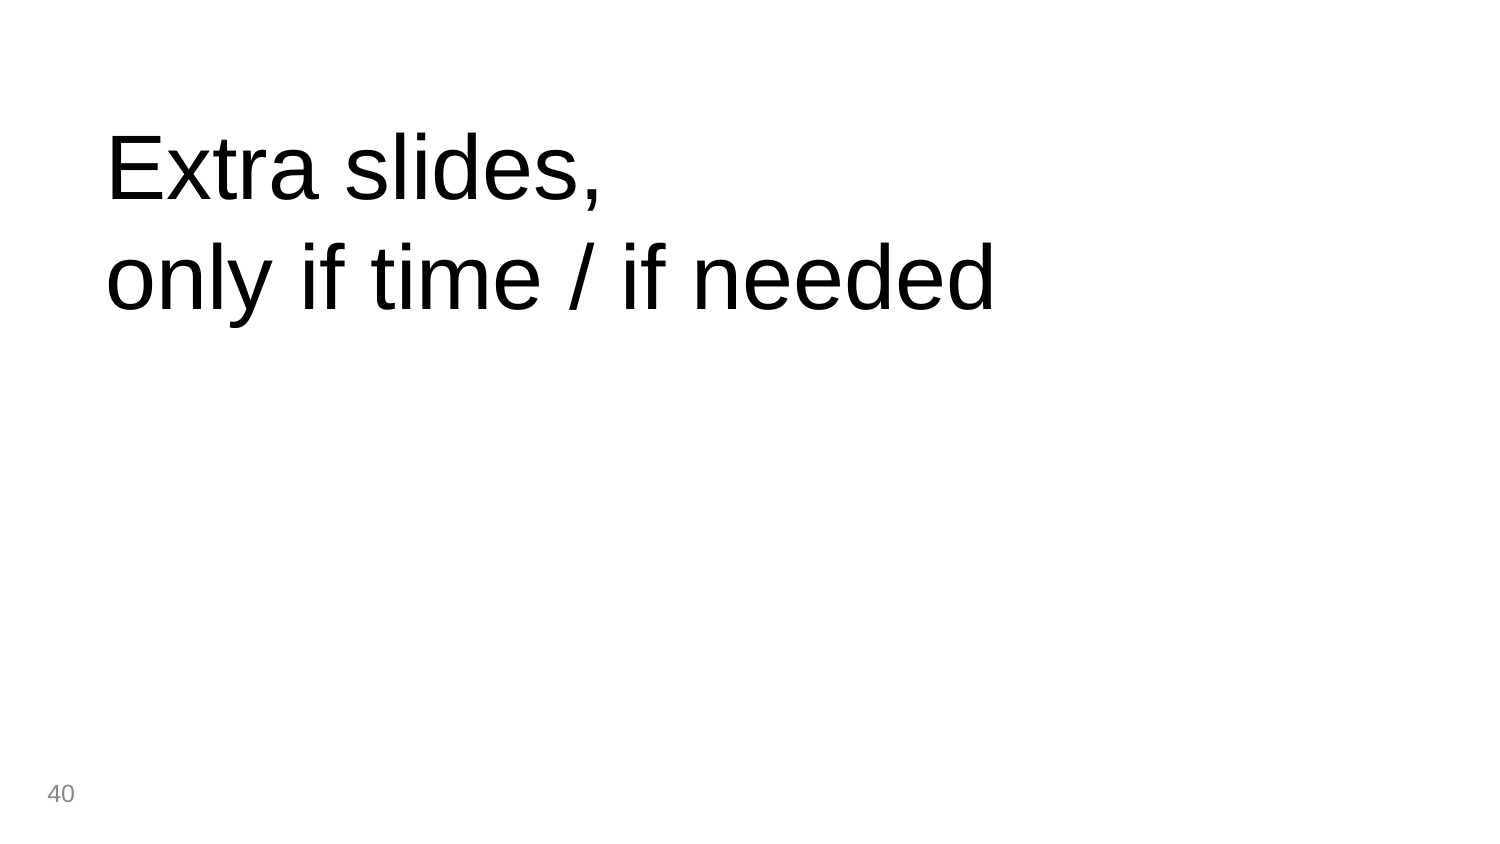

Extra slides,
only if time / if needed
40